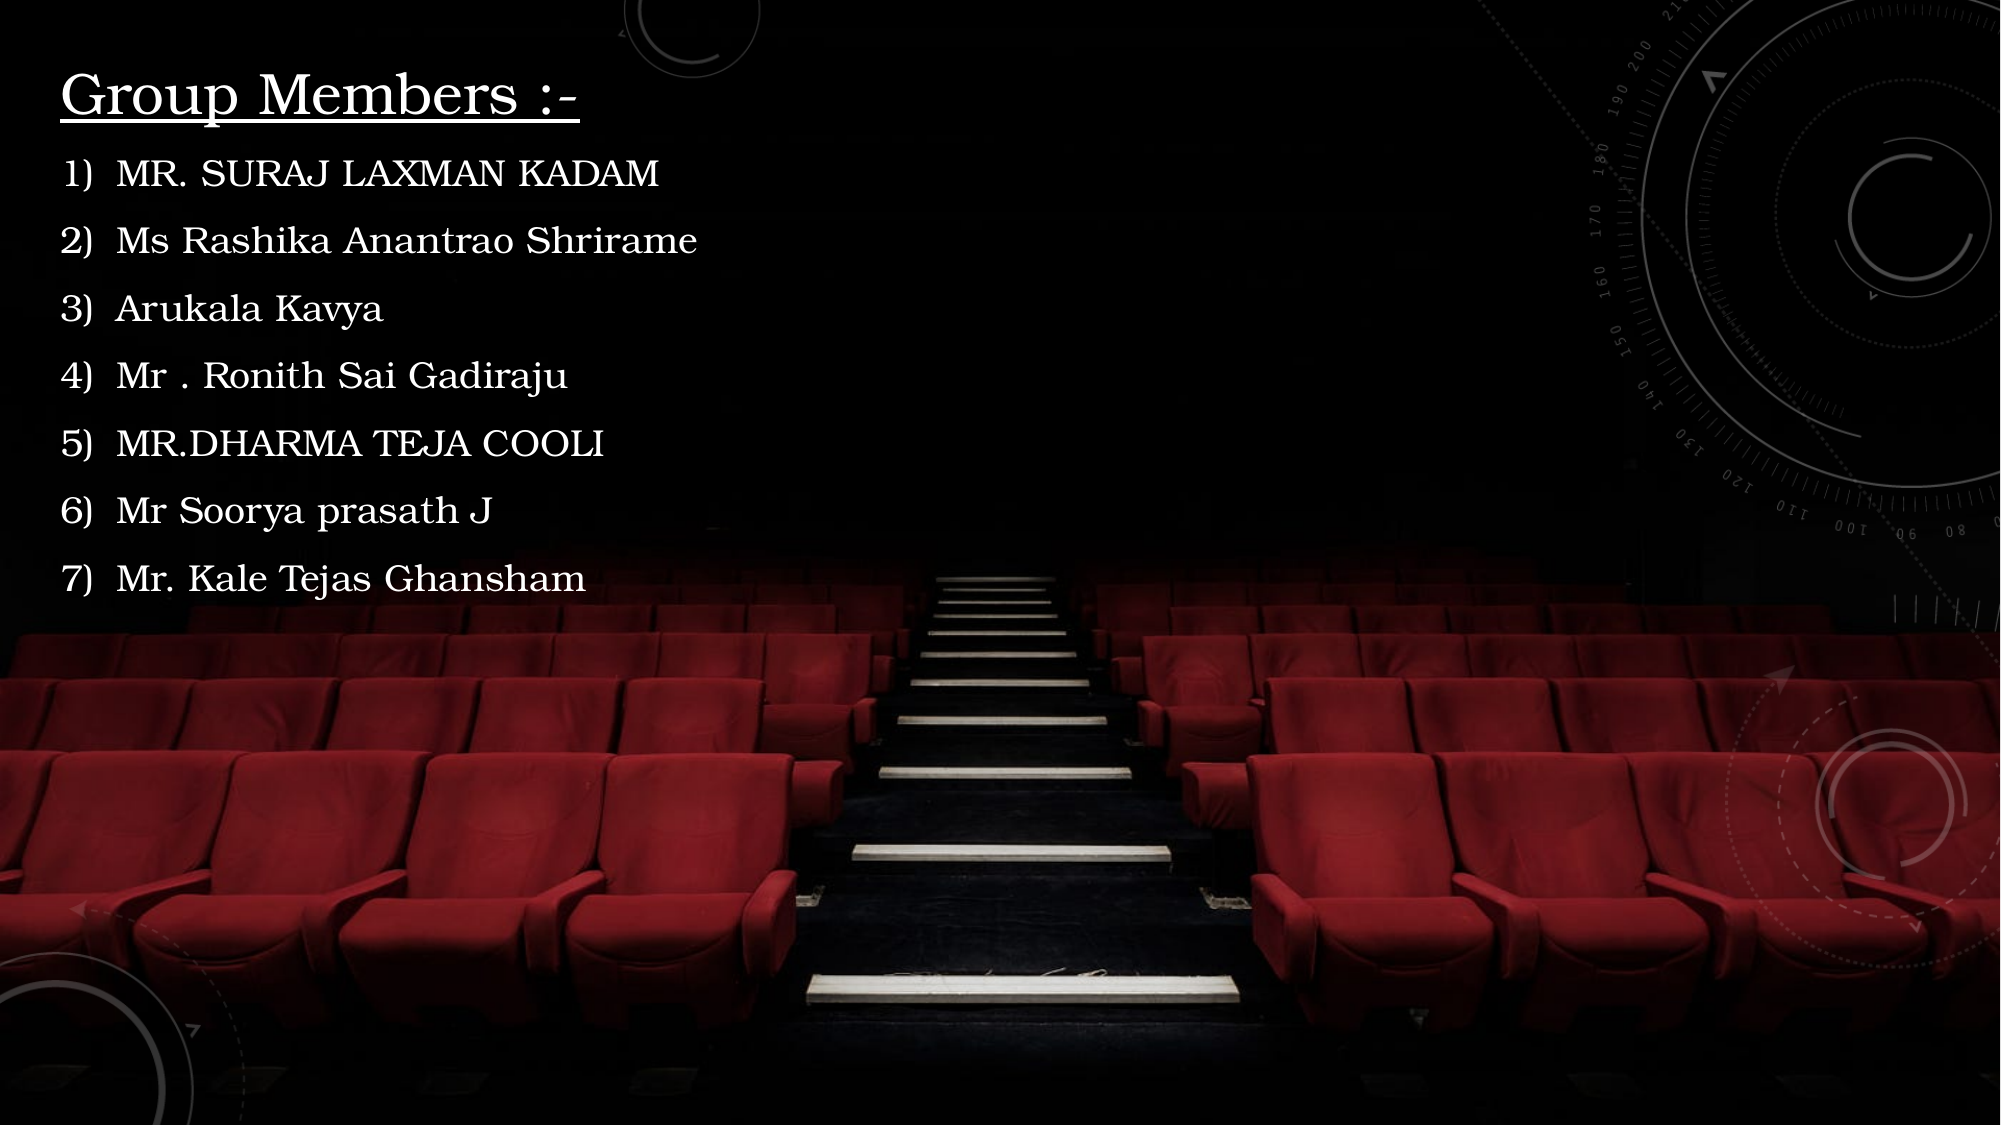

Group Members :-
MR. SURAJ LAXMAN KADAM
Ms Rashika Anantrao Shrirame
Arukala Kavya
Mr . Ronith Sai Gadiraju
MR.DHARMA TEJA COOLI
Mr Soorya prasath J
Mr. Kale Tejas Ghansham